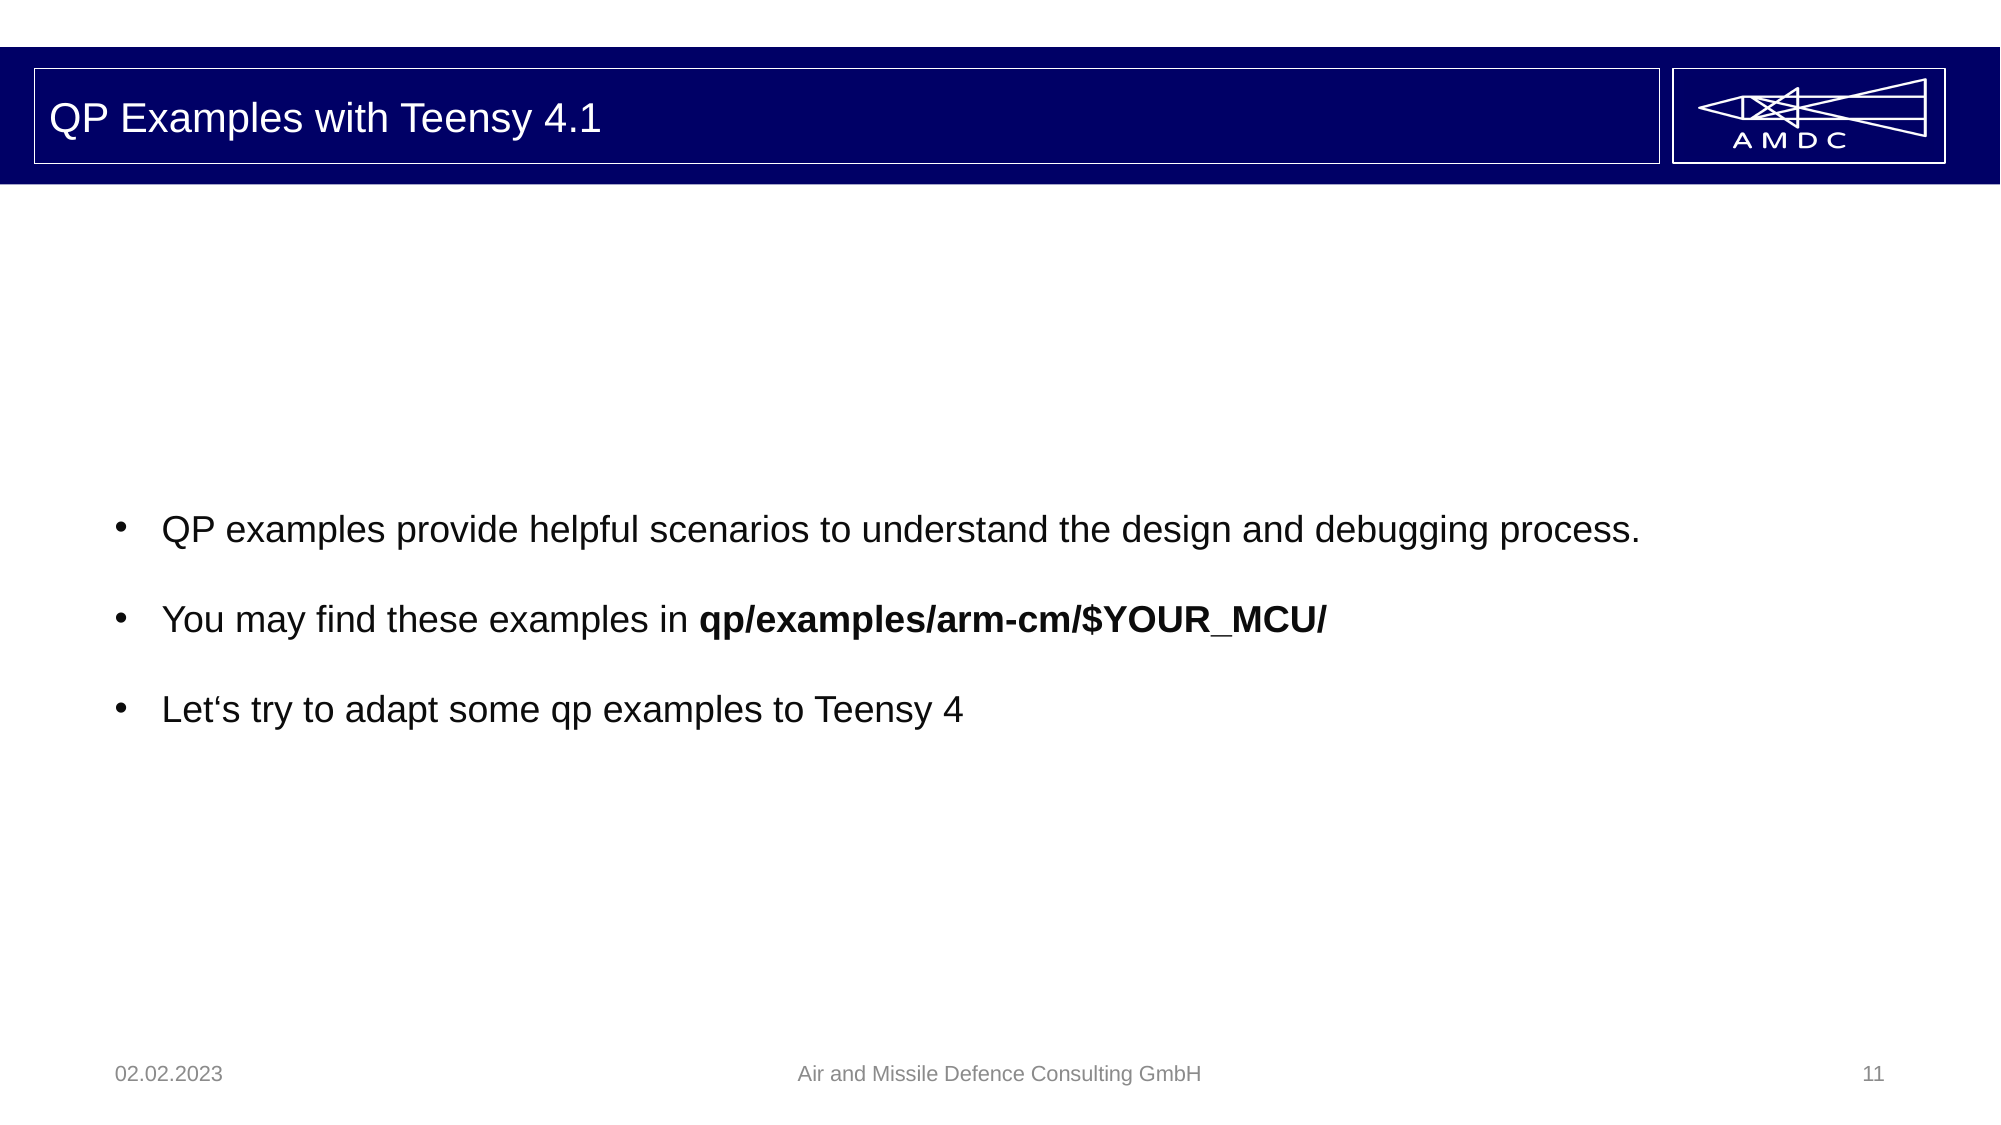

# QP Examples with Teensy 4.1
QP examples provide helpful scenarios to understand the design and debugging process.
You may find these examples in qp/examples/arm-cm/$YOUR_MCU/
Let‘s try to adapt some qp examples to Teensy 4
02.02.2023
Air and Missile Defence Consulting GmbH
11